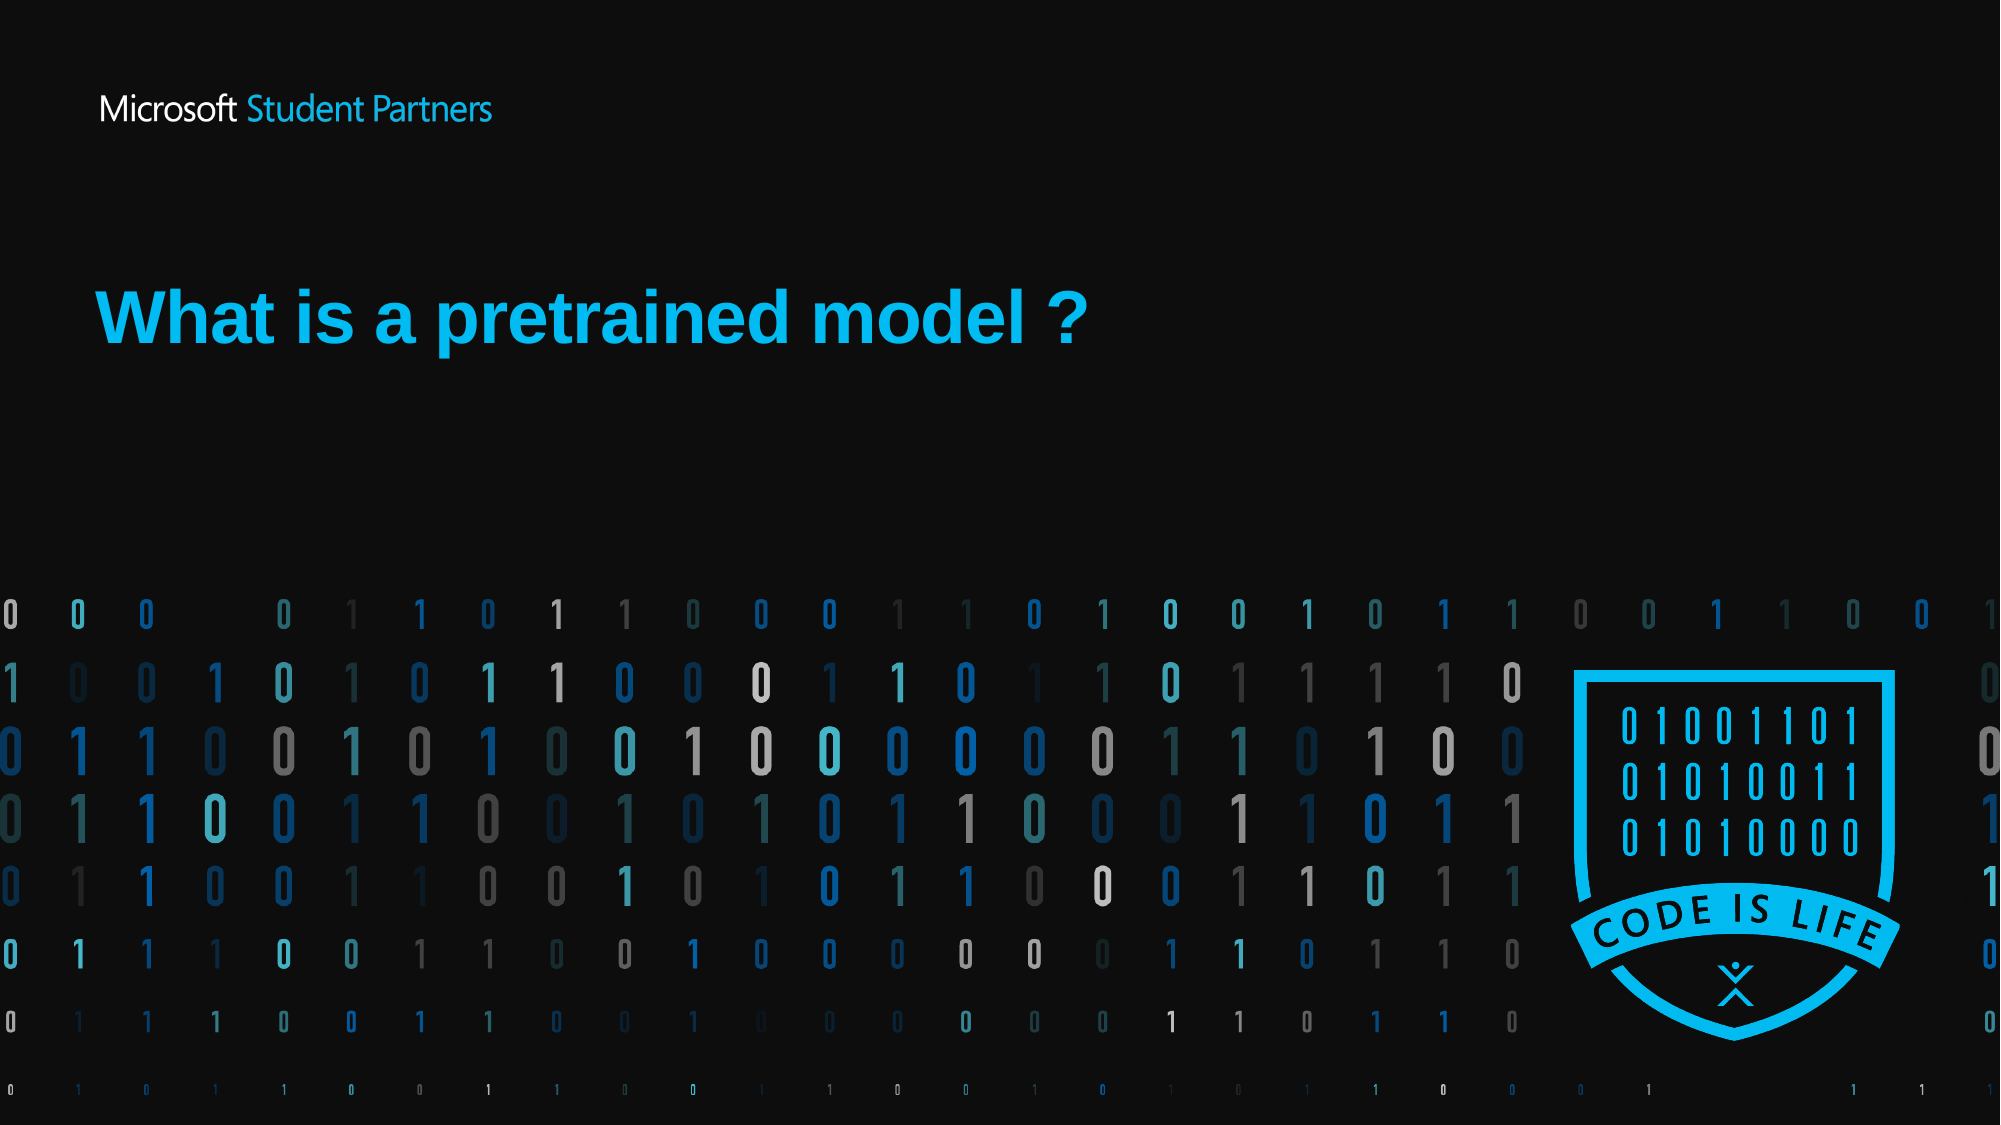

# What is a pretrained model ?